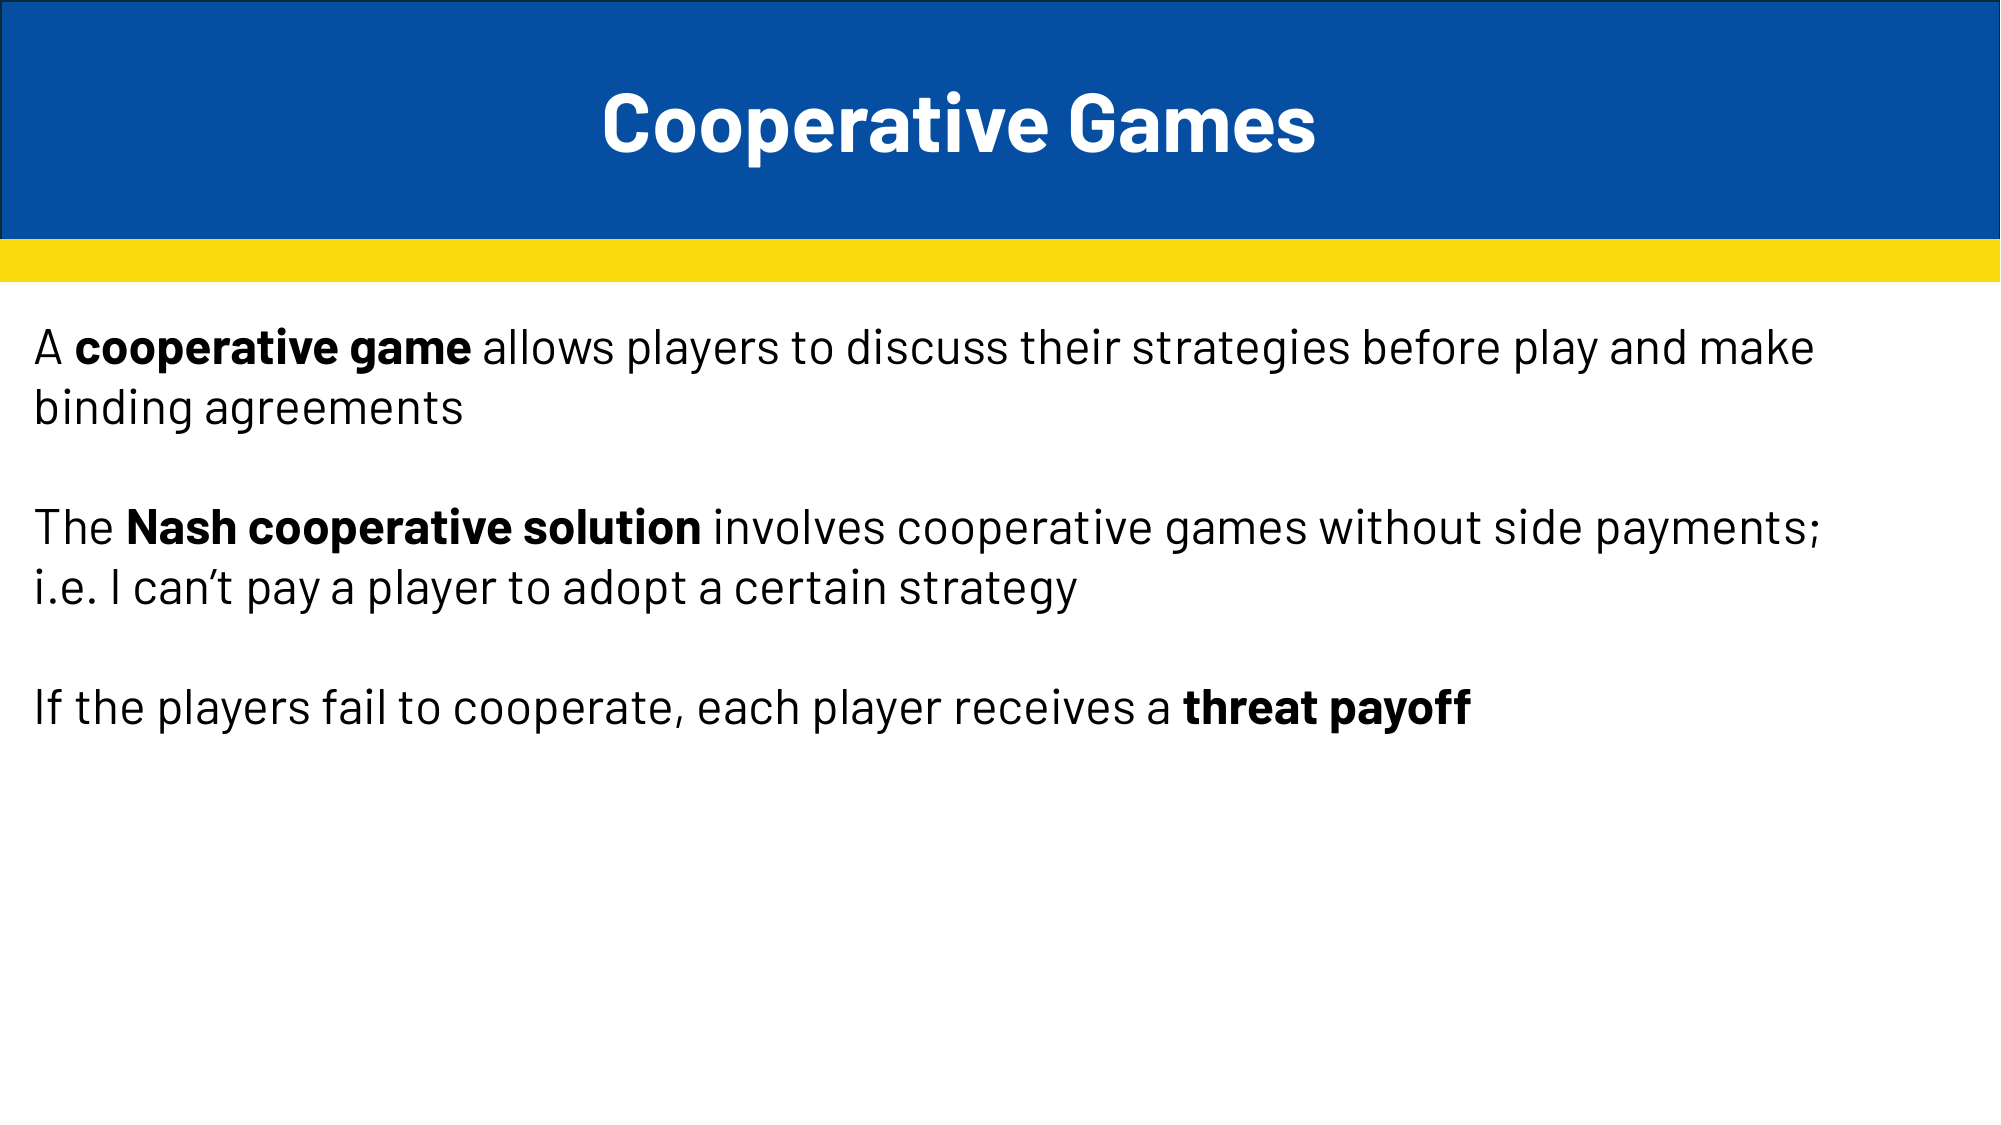

Cooperative Games

A cooperative game allows players to discuss their strategies before play and make binding agreements

The Nash cooperative solution involves cooperative games without side payments; i.e. I can’t pay a player to adopt a certain strategy

If the players fail to cooperate, each player receives a threat payoff